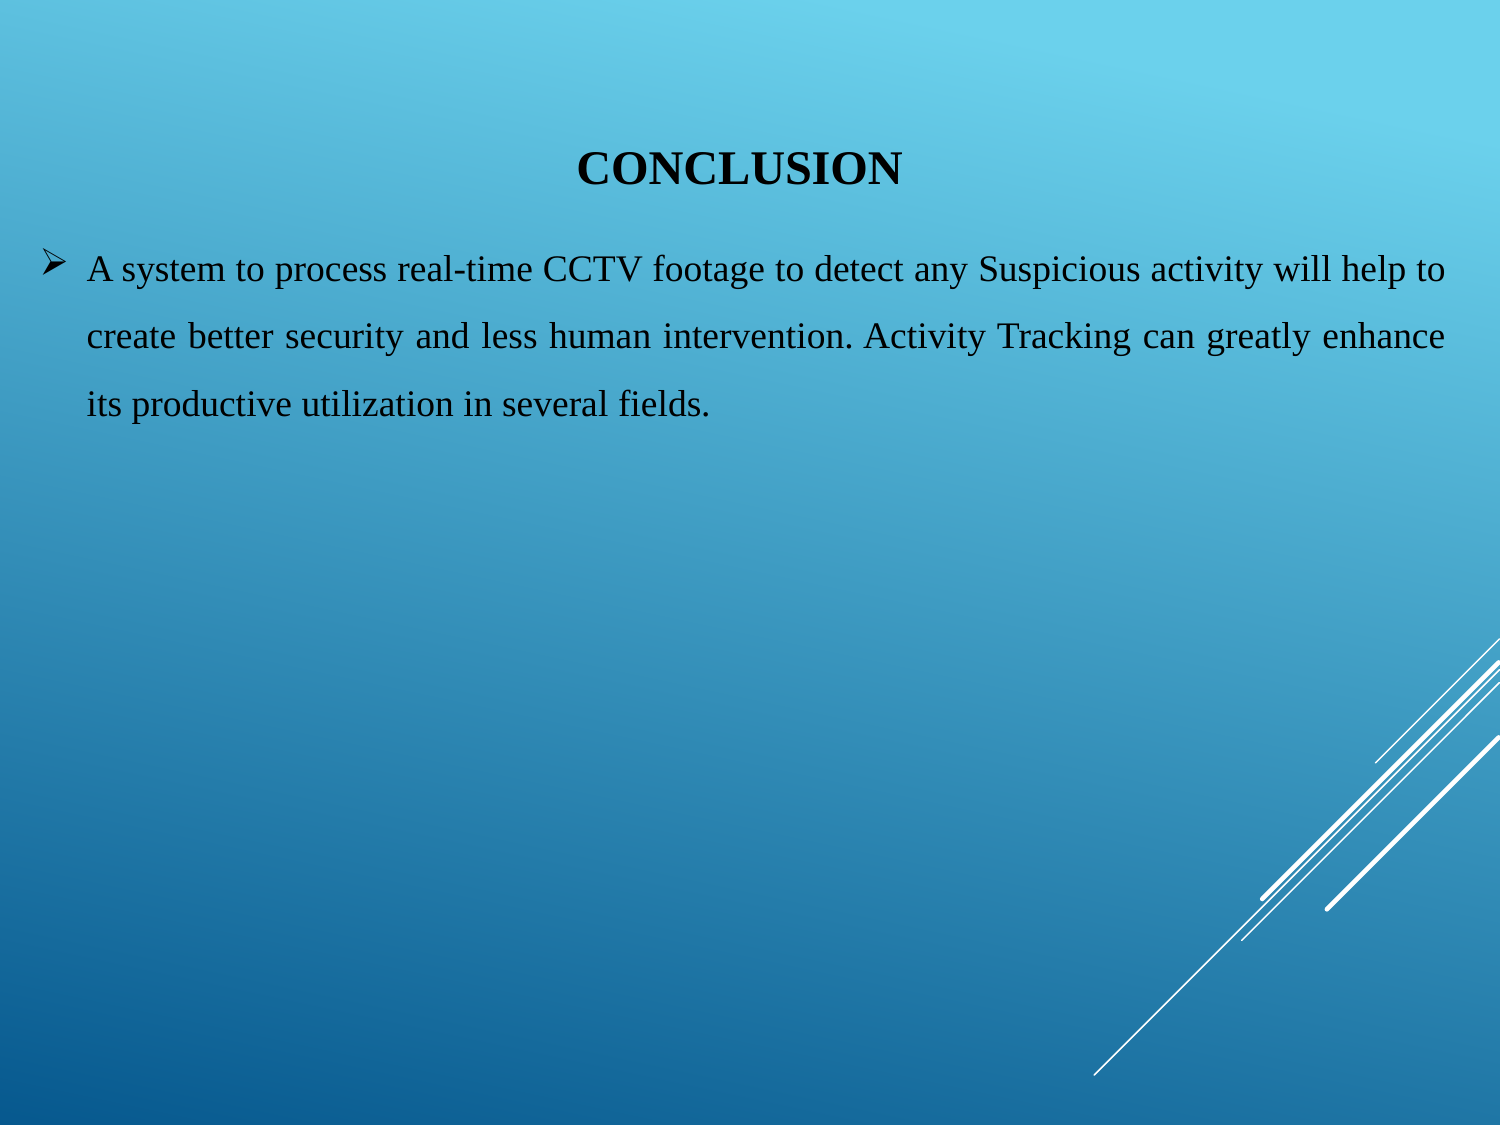

# Conclusion
A system to process real-time CCTV footage to detect any Suspicious activity will help to create better security and less human intervention. Activity Tracking can greatly enhance its productive utilization in several fields.